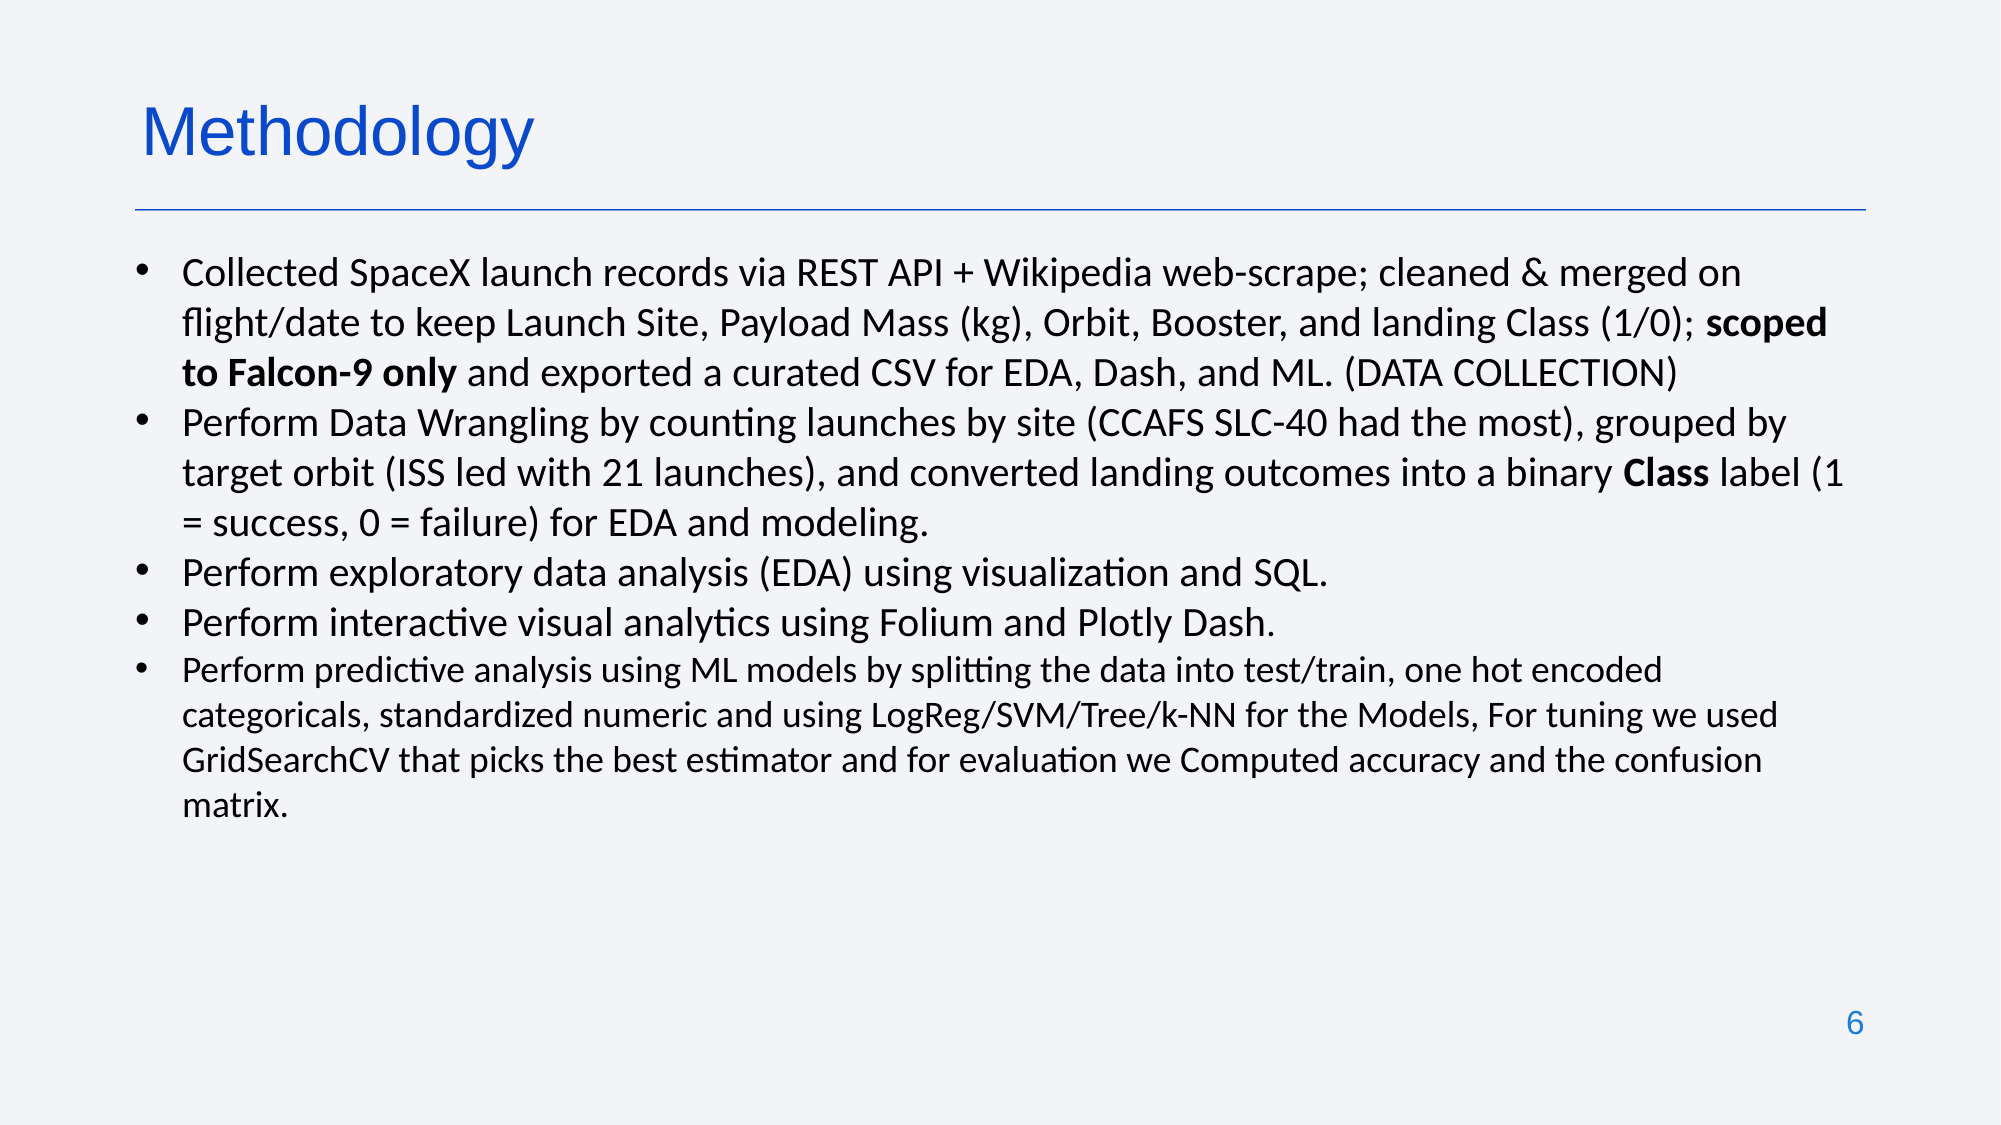

Methodology
Collected SpaceX launch records via REST API + Wikipedia web-scrape; cleaned & merged on flight/date to keep Launch Site, Payload Mass (kg), Orbit, Booster, and landing Class (1/0); scoped to Falcon-9 only and exported a curated CSV for EDA, Dash, and ML. (DATA COLLECTION)
Perform Data Wrangling by counting launches by site (CCAFS SLC-40 had the most), grouped by target orbit (ISS led with 21 launches), and converted landing outcomes into a binary Class label (1 = success, 0 = failure) for EDA and modeling.
Perform exploratory data analysis (EDA) using visualization and SQL.
Perform interactive visual analytics using Folium and Plotly Dash.
Perform predictive analysis using ML models by splitting the data into test/train, one hot encoded categoricals, standardized numeric and using LogReg/SVM/Tree/k-NN for the Models, For tuning we used GridSearchCV that picks the best estimator and for evaluation we Computed accuracy and the confusion matrix.

6